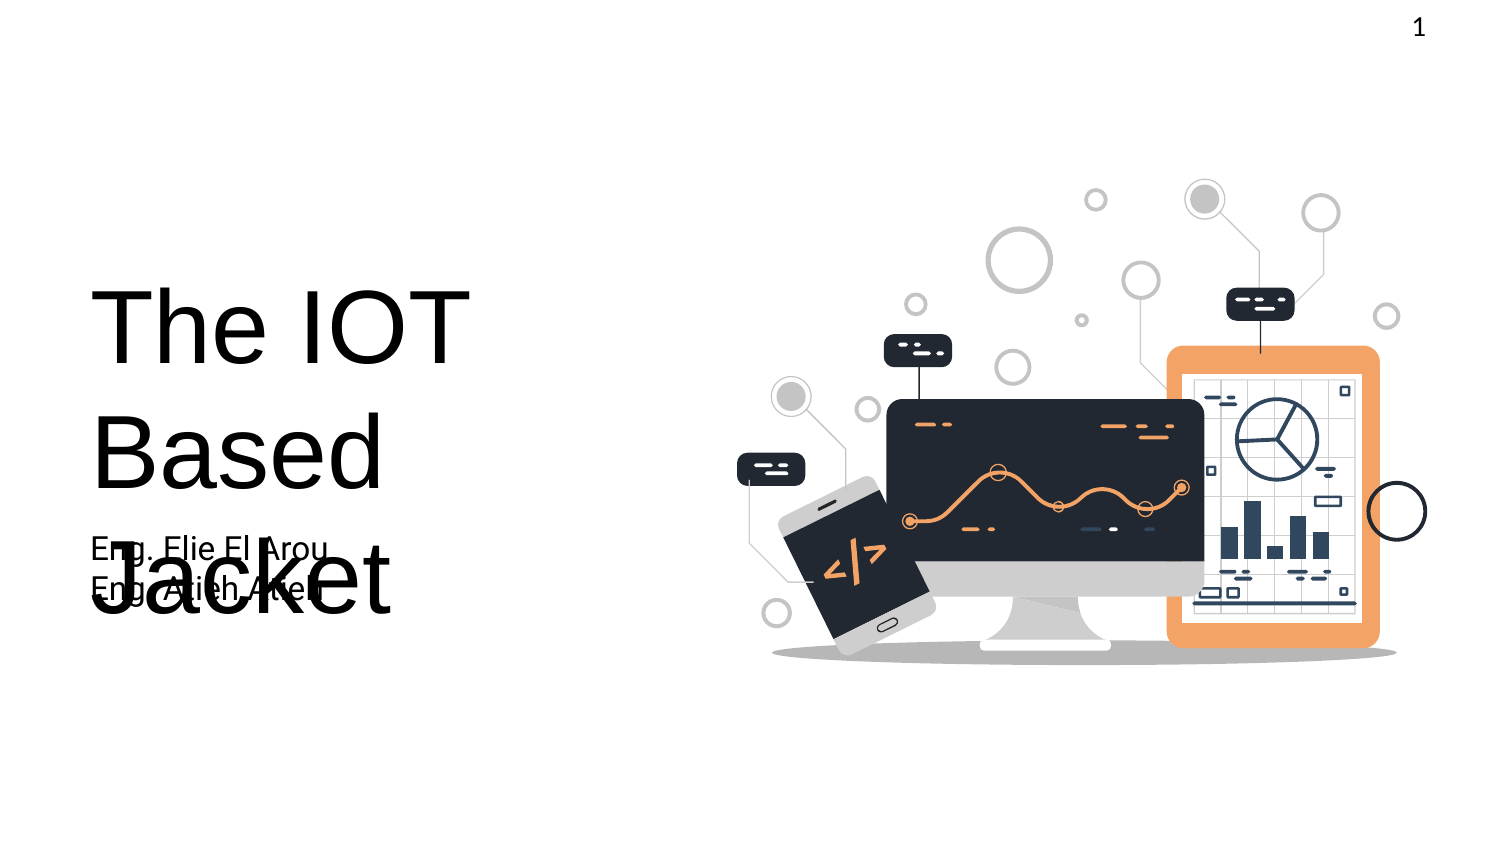

The IOT Based Jacket
Eng. Elie El Arou
Eng. Atieh Atieh